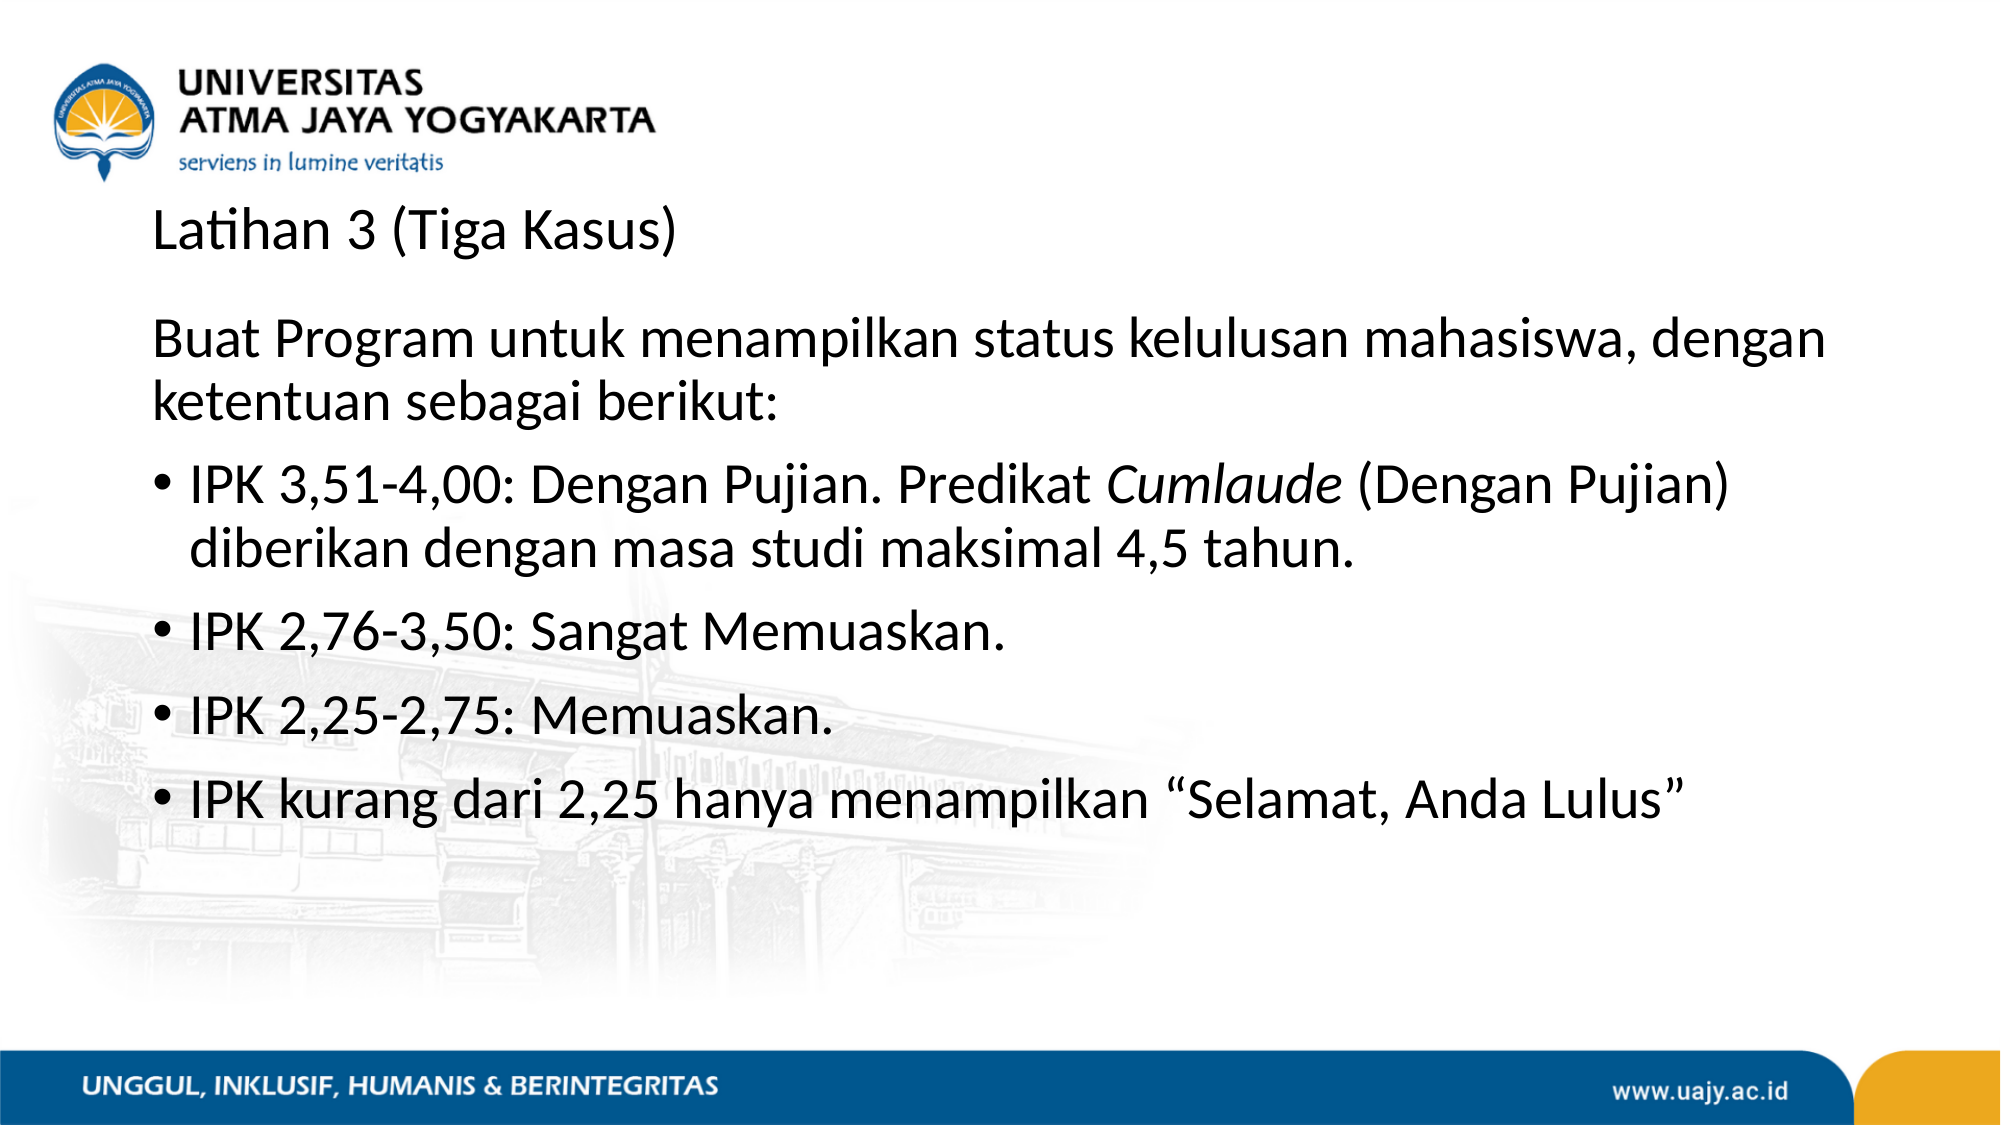

# Latihan 3 (Tiga Kasus)
Buat Program untuk menampilkan status kelulusan mahasiswa, dengan ketentuan sebagai berikut:
IPK 3,51-4,00: Dengan Pujian. Predikat Cumlaude (Dengan Pujian) diberikan dengan masa studi maksimal 4,5 tahun.
IPK 2,76-3,50: Sangat Memuaskan.
IPK 2,25-2,75: Memuaskan.
IPK kurang dari 2,25 hanya menampilkan “Selamat, Anda Lulus”